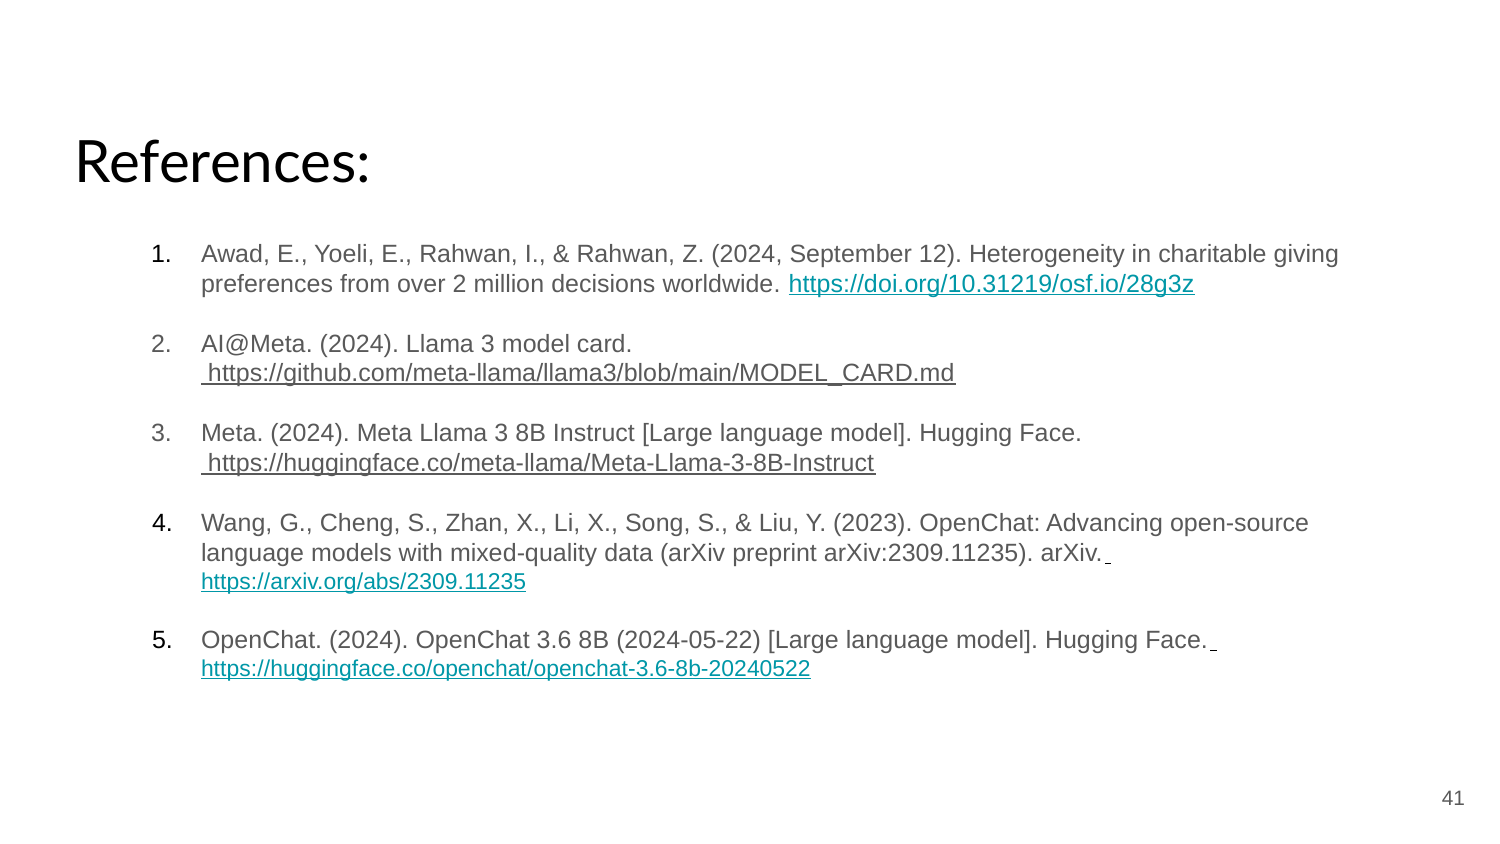

References:
Awad, E., Yoeli, E., Rahwan, I., & Rahwan, Z. (2024, September 12). Heterogeneity in charitable giving preferences from over 2 million decisions worldwide. https://doi.org/10.31219/osf.io/28g3z

AI@Meta. (2024). Llama 3 model card. https://github.com/meta-llama/llama3/blob/main/MODEL_CARD.md

Meta. (2024). Meta Llama 3 8B Instruct [Large language model]. Hugging Face. https://huggingface.co/meta-llama/Meta-Llama-3-8B-Instruct

Wang, G., Cheng, S., Zhan, X., Li, X., Song, S., & Liu, Y. (2023). OpenChat: Advancing open-source language models with mixed-quality data (arXiv preprint arXiv:2309.11235). arXiv. https://arxiv.org/abs/2309.11235

OpenChat. (2024). OpenChat 3.6 8B (2024-05-22) [Large language model]. Hugging Face. https://huggingface.co/openchat/openchat-3.6-8b-20240522
41